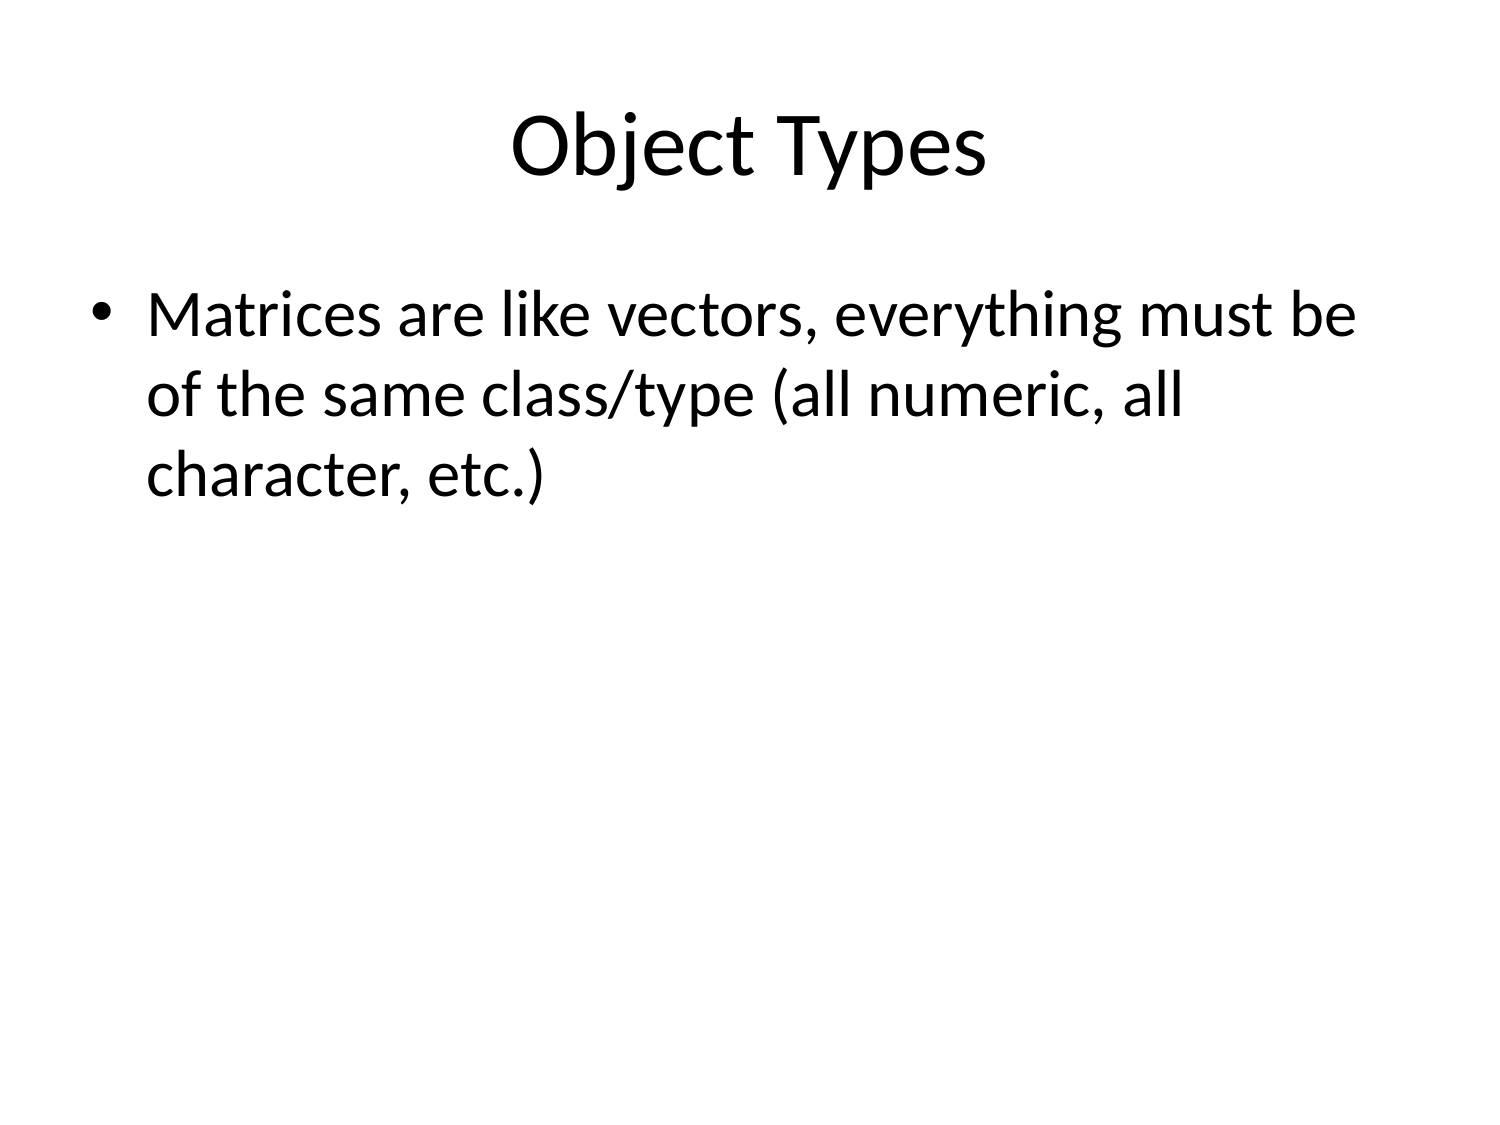

# Object Types
Matrices are like vectors, everything must be of the same class/type (all numeric, all character, etc.)